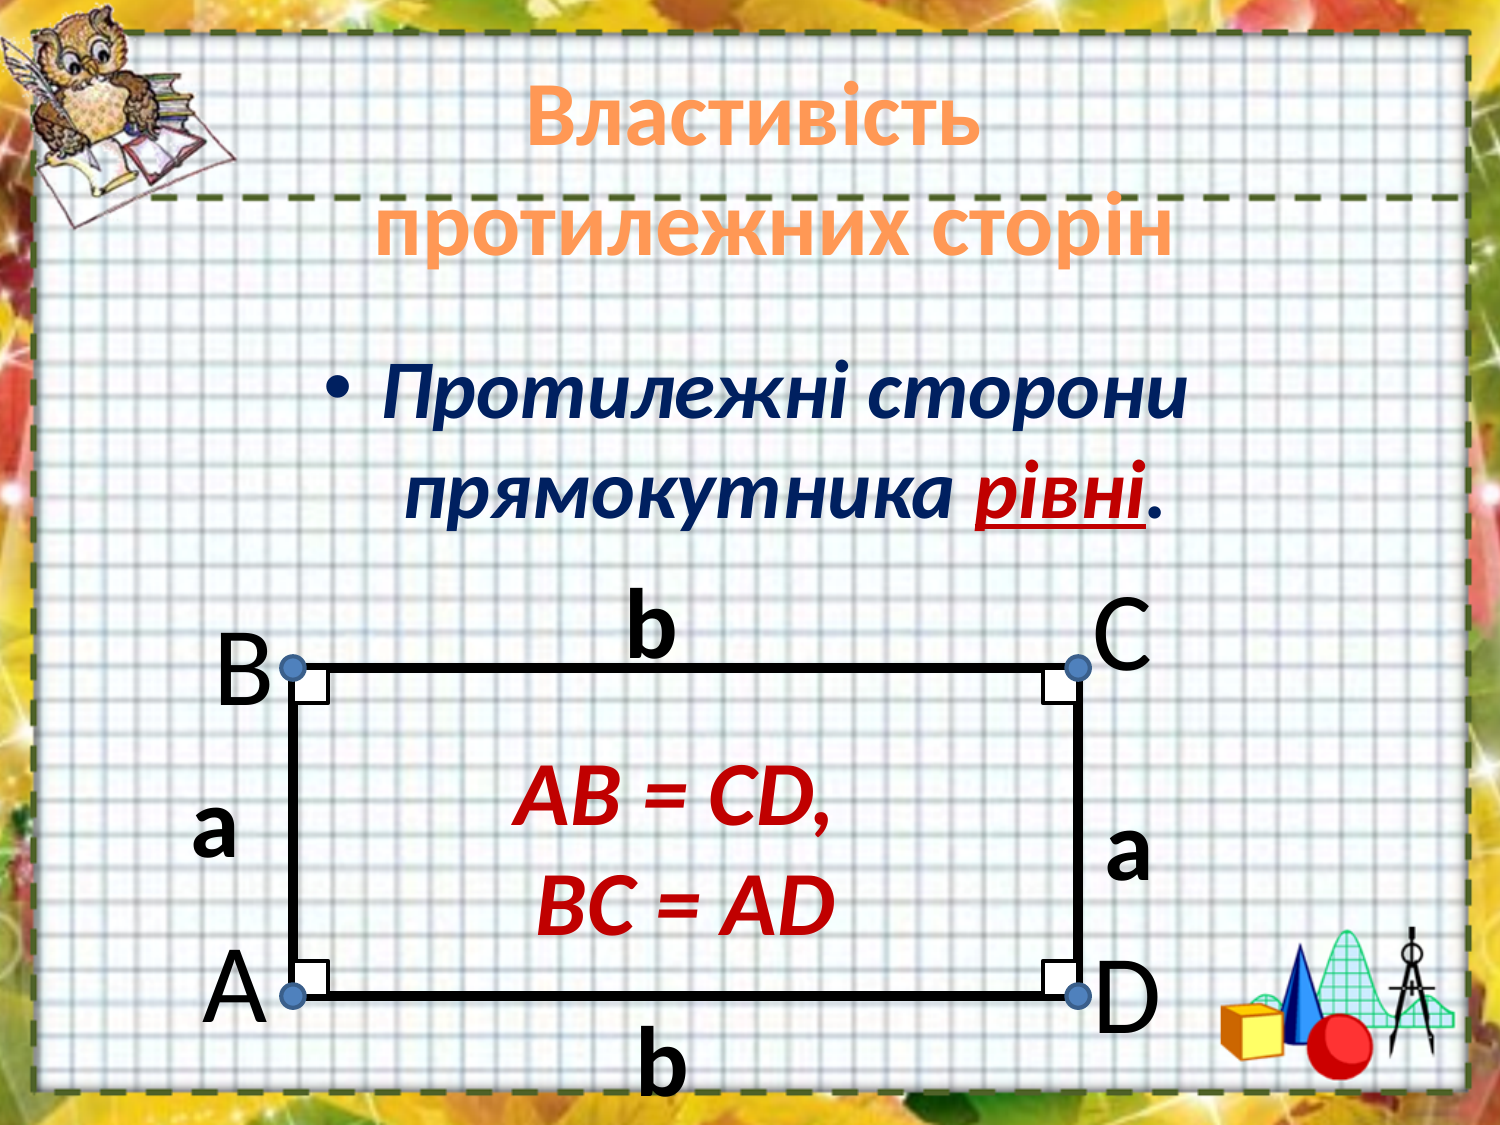

Властивість
протилежних сторін
Протилежні сторони прямокутника рівні.
b
С
В

АВ = CD,
BC = AD
а
а
А
D

b